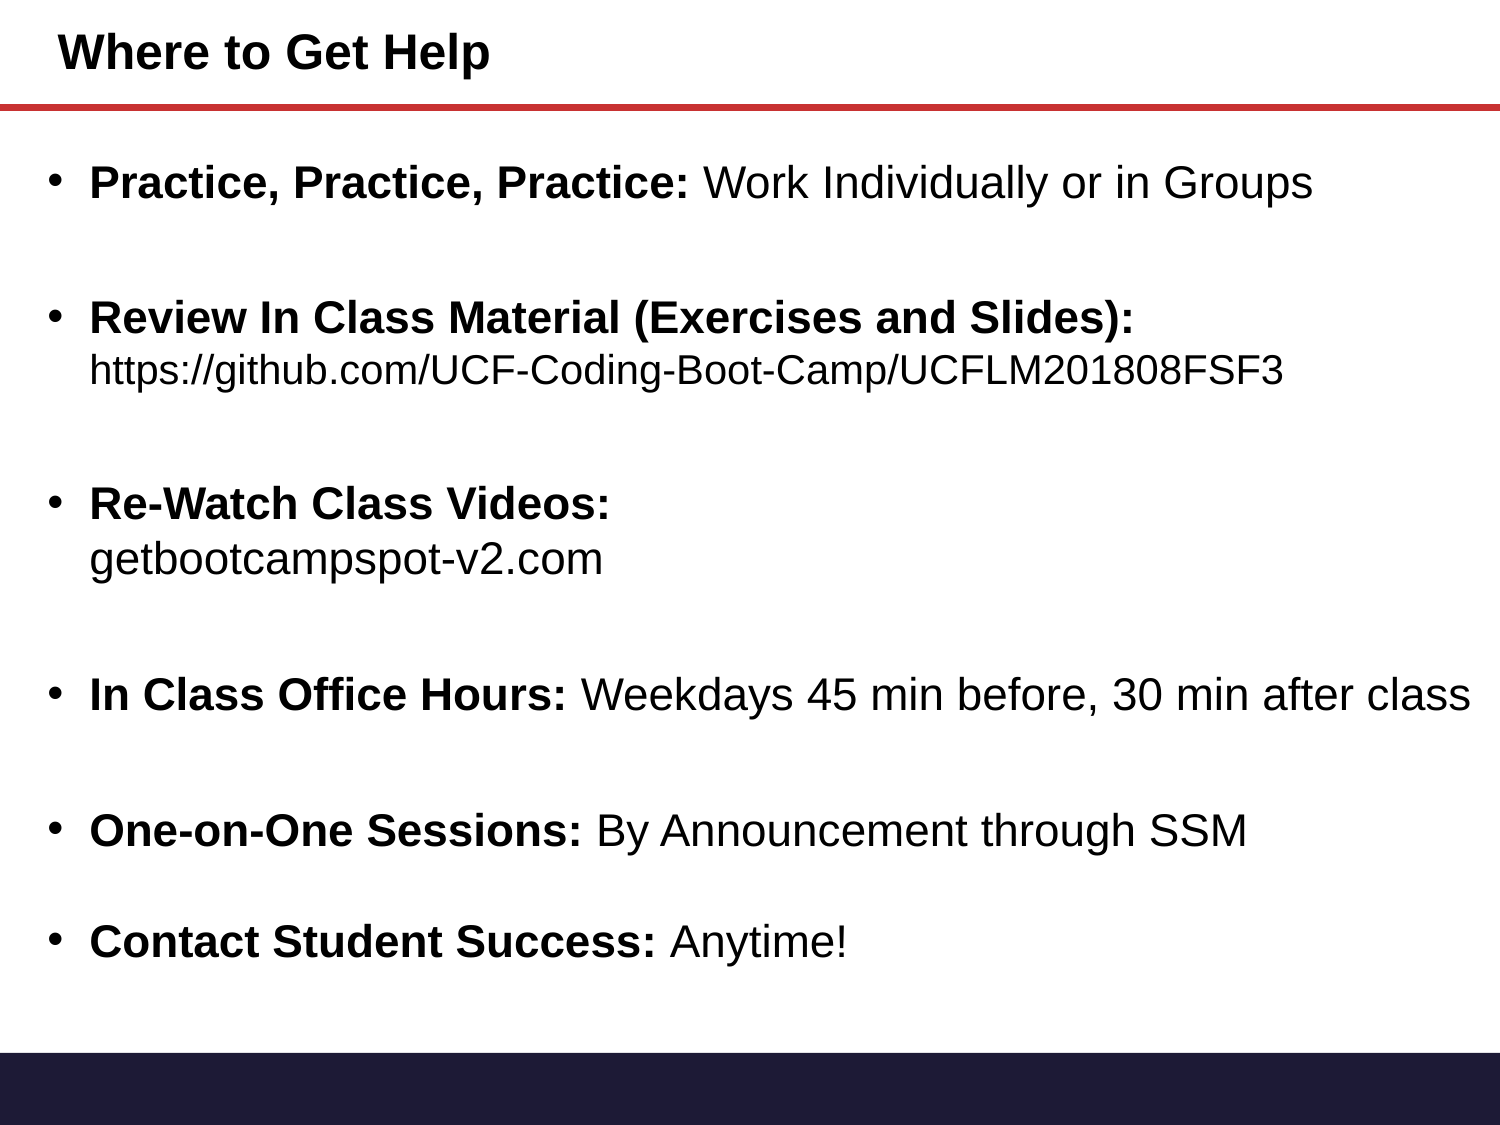

# Where to Get Help
Practice, Practice, Practice: Work Individually or in Groups

Review In Class Material (Exercises and Slides):
https://github.com/UCF-Coding-Boot-Camp/UCFLM201808FSF3

Re-Watch Class Videos:
getbootcampspot-v2.com

In Class Office Hours: Weekdays 45 min before, 30 min after class

One-on-One Sessions: By Announcement through SSM

Contact Student Success: Anytime!